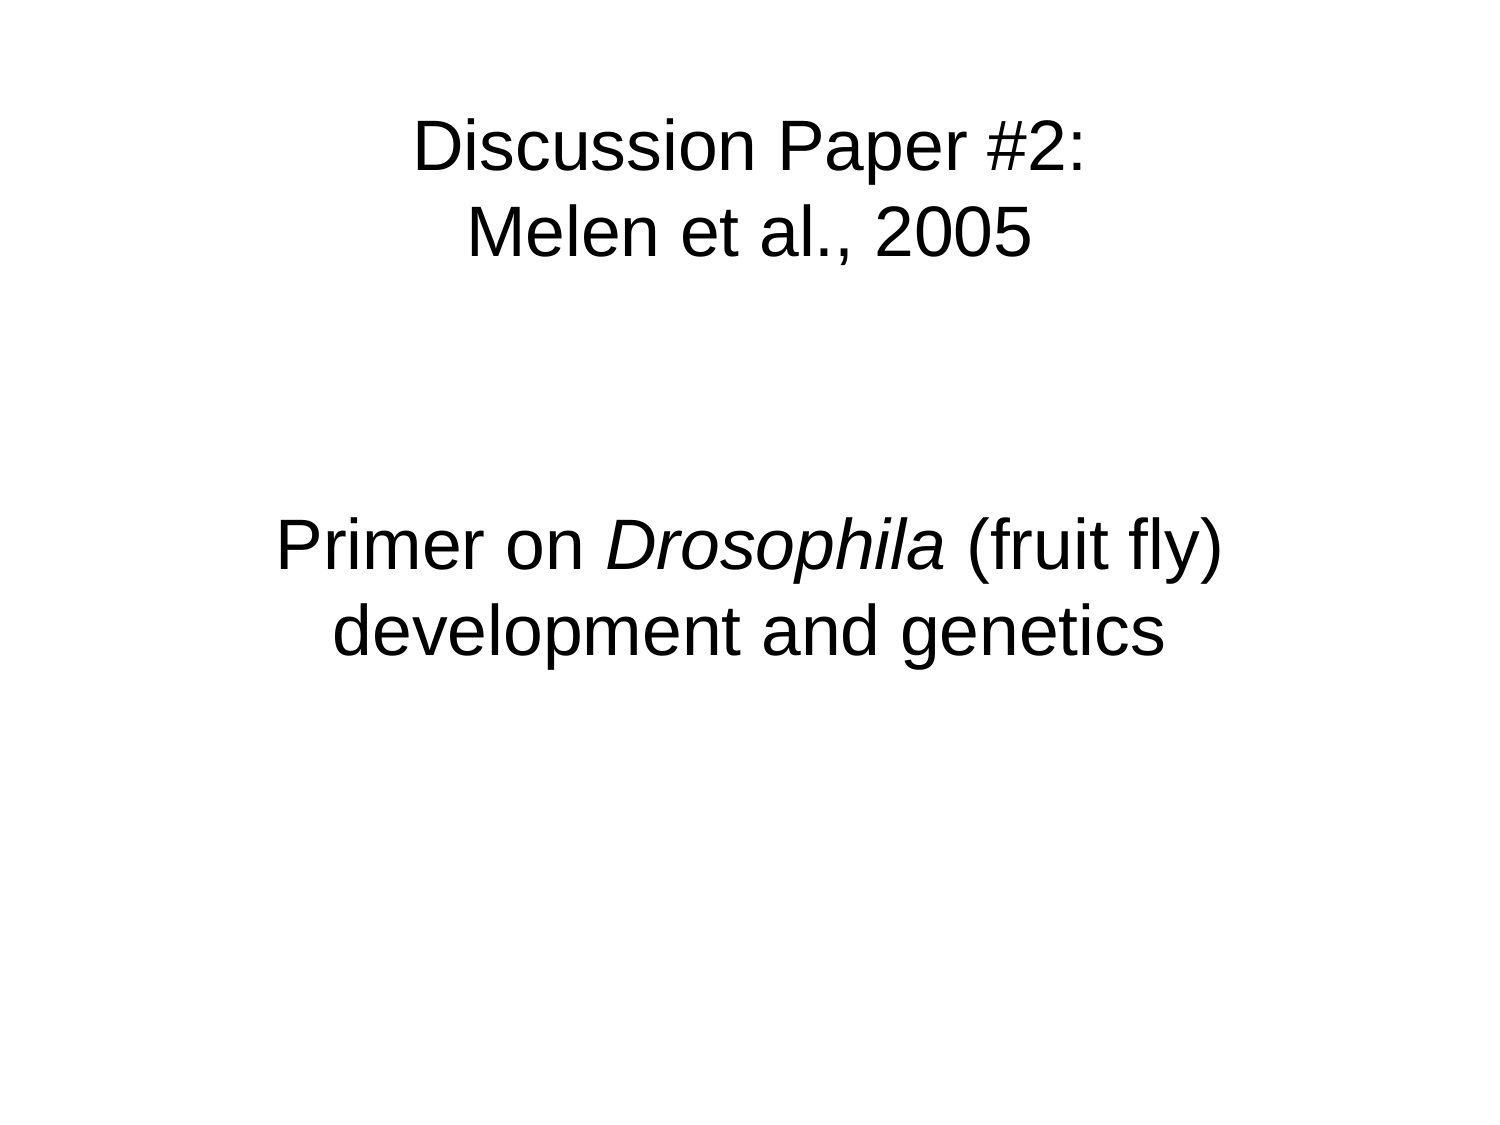

# Discussion Paper #2: Melen et al., 2005
Primer on Drosophila (fruit fly)
development and genetics